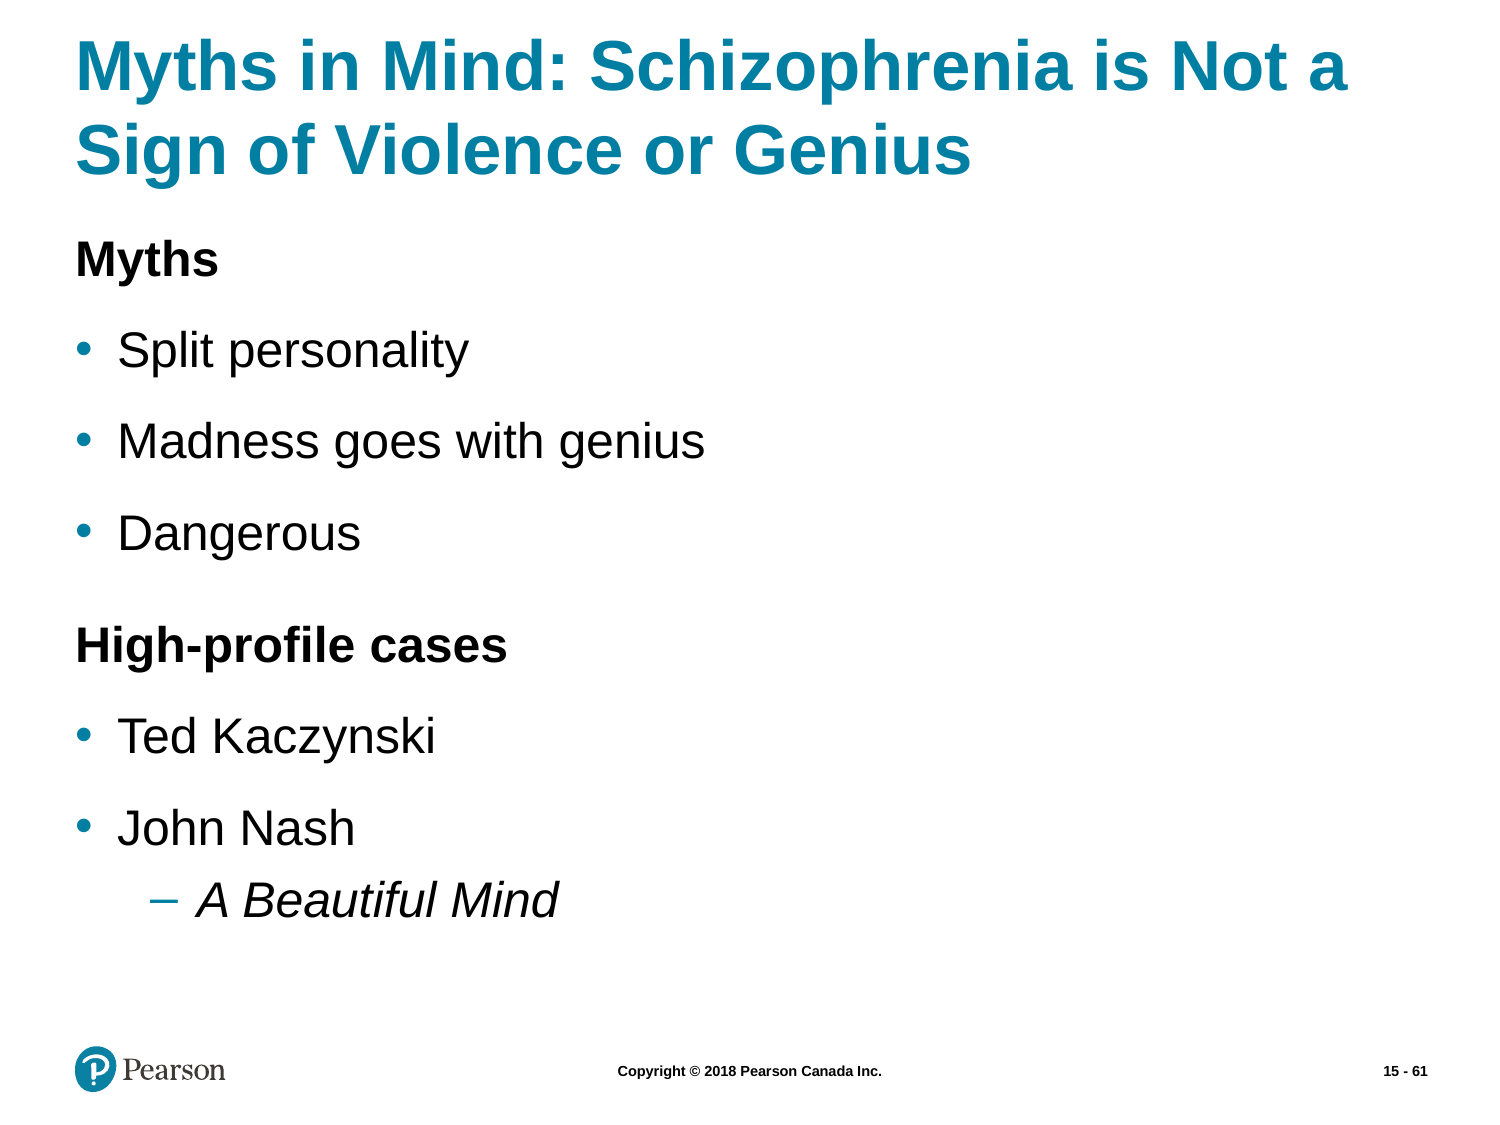

# Myths in Mind: Schizophrenia is Not a Sign of Violence or Genius
Myths
Split personality
Madness goes with genius
Dangerous
High-profile cases
Ted Kaczynski
John Nash
A Beautiful Mind